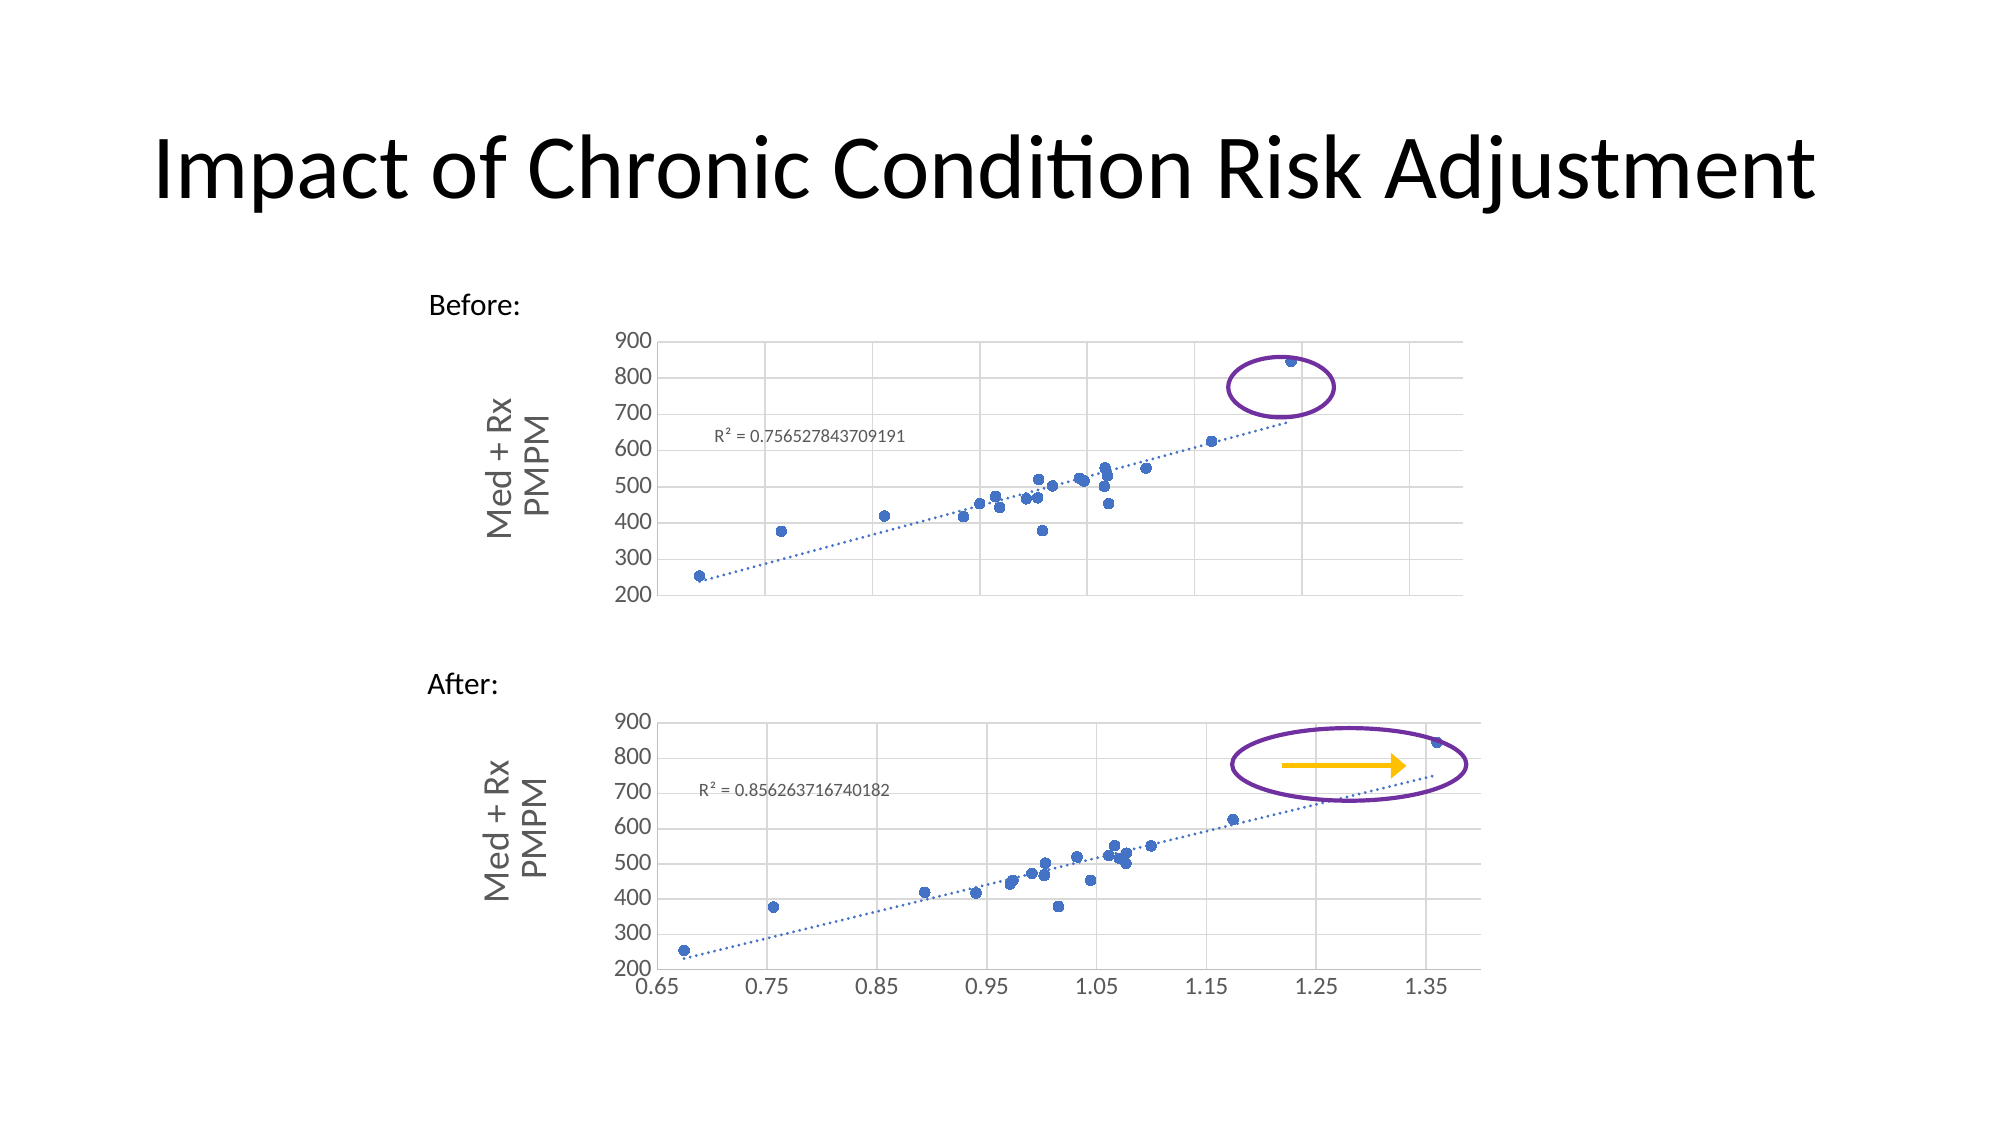

# Impact of Chronic Condition Risk Adjustment
Before:

### Chart

| Category | PMPM |
|---|---|
After:

### Chart

| Category |  |
|---|---|